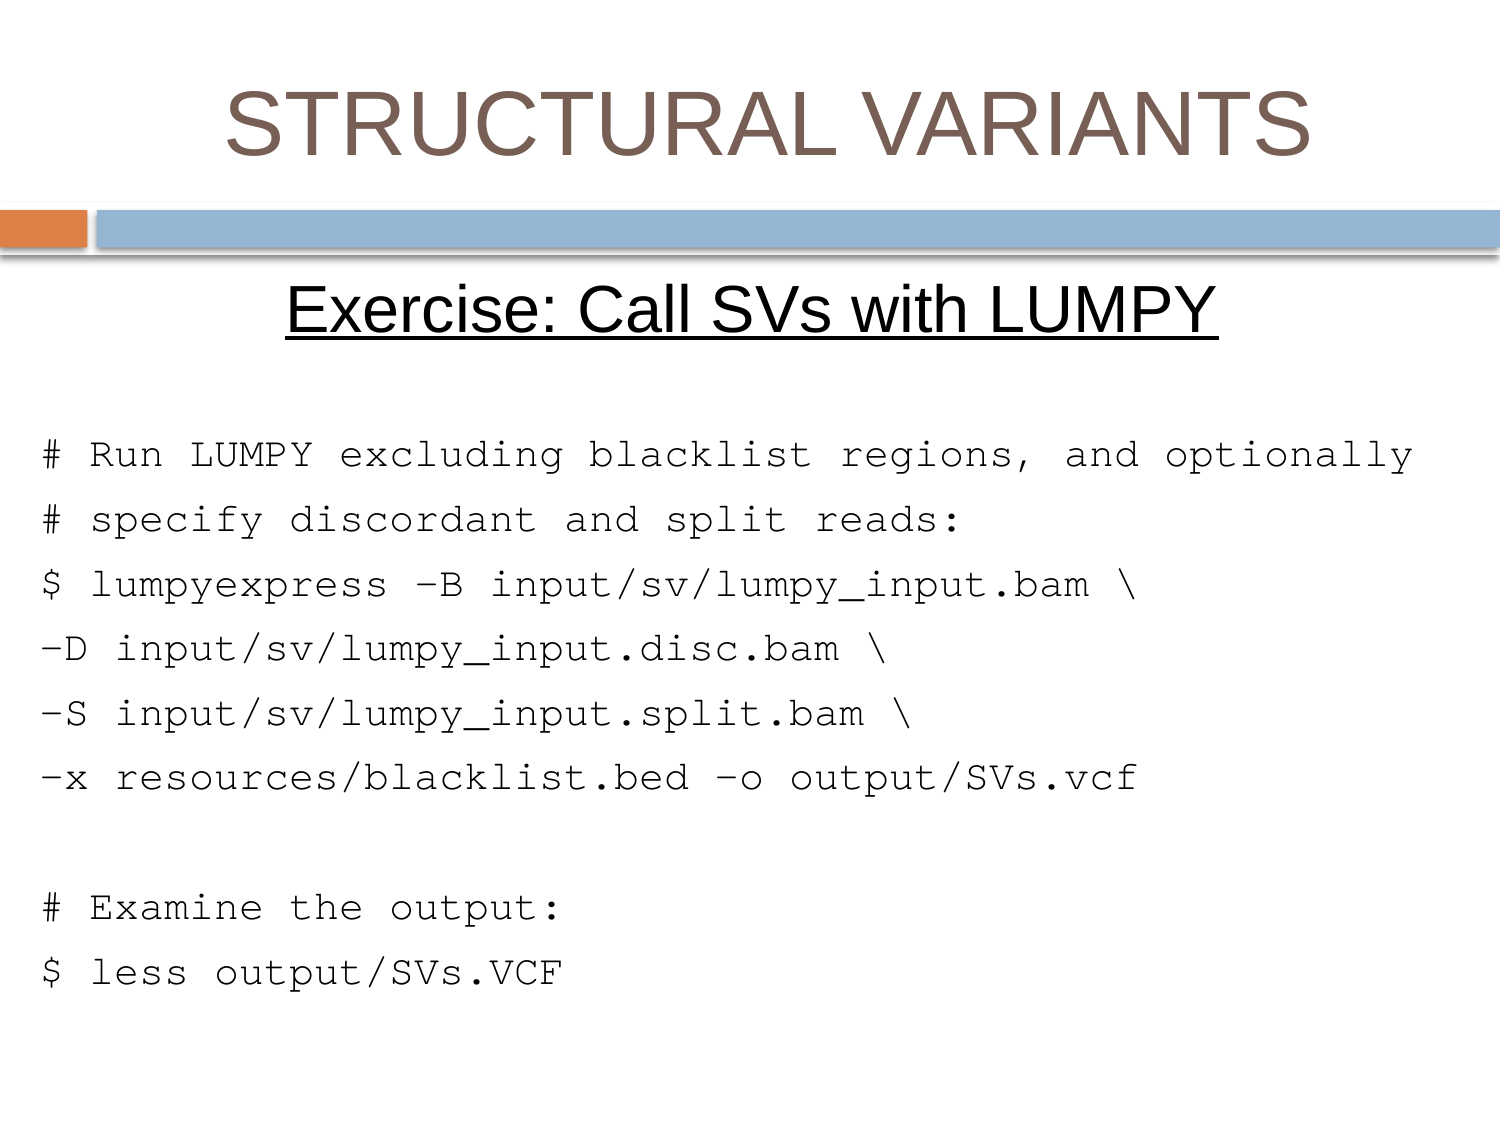

# STRUCTURAL VARIANTS
Exercise: Call SVs with LUMPY

# Run LUMPY excluding blacklist regions, and optionally
# specify discordant and split reads:
$ lumpyexpress -B input/sv/lumpy_input.bam \
-D input/sv/lumpy_input.disc.bam \
-S input/sv/lumpy_input.split.bam \
-x resources/blacklist.bed -o output/SVs.vcf

# Examine the output:
$ less output/SVs.VCF